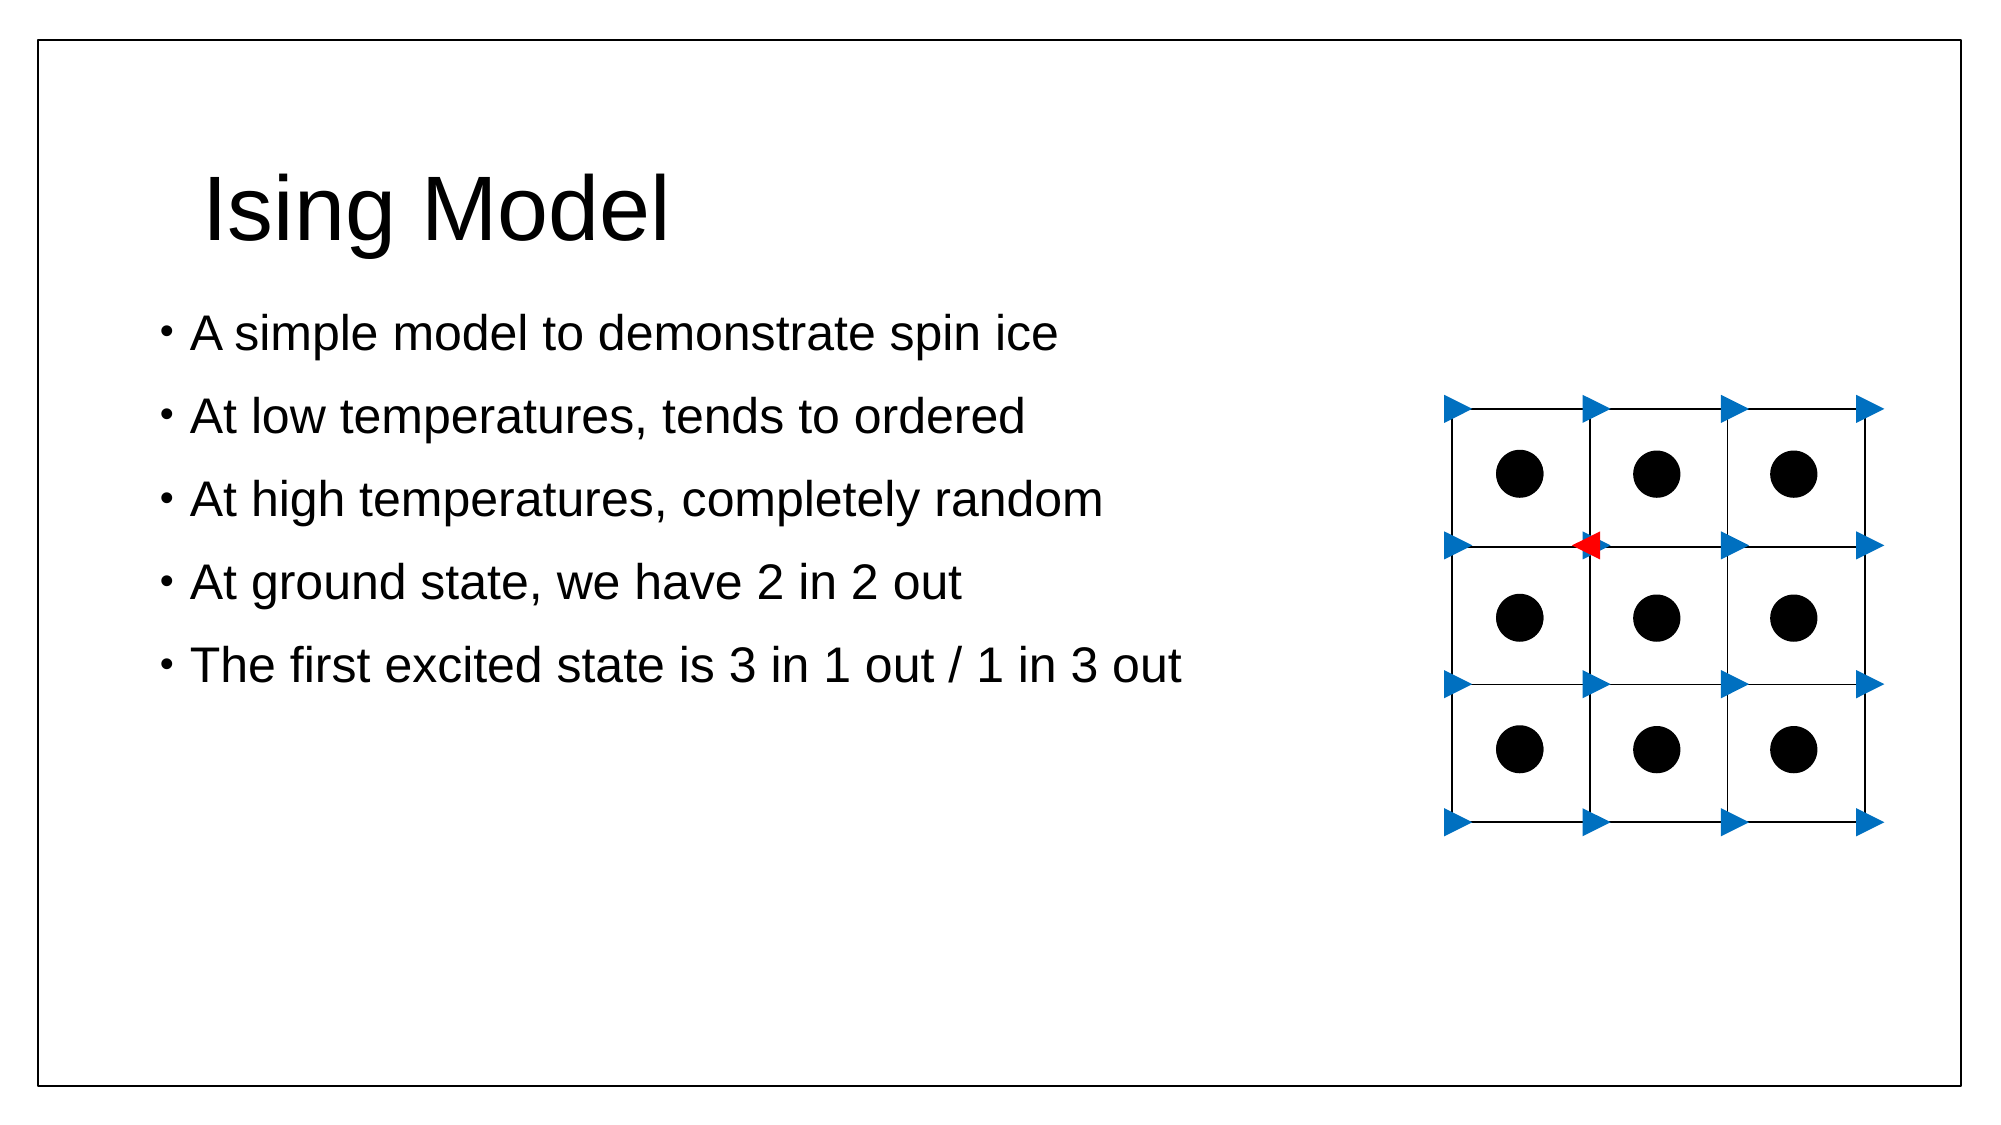

# Ising Model
A simple model to demonstrate spin ice
At low temperatures, tends to ordered
At high temperatures, completely random
At ground state, we have 2 in 2 out
The first excited state is 3 in 1 out / 1 in 3 out
|  |  |  |
| --- | --- | --- |
|  |  |  |
|  |  |  |